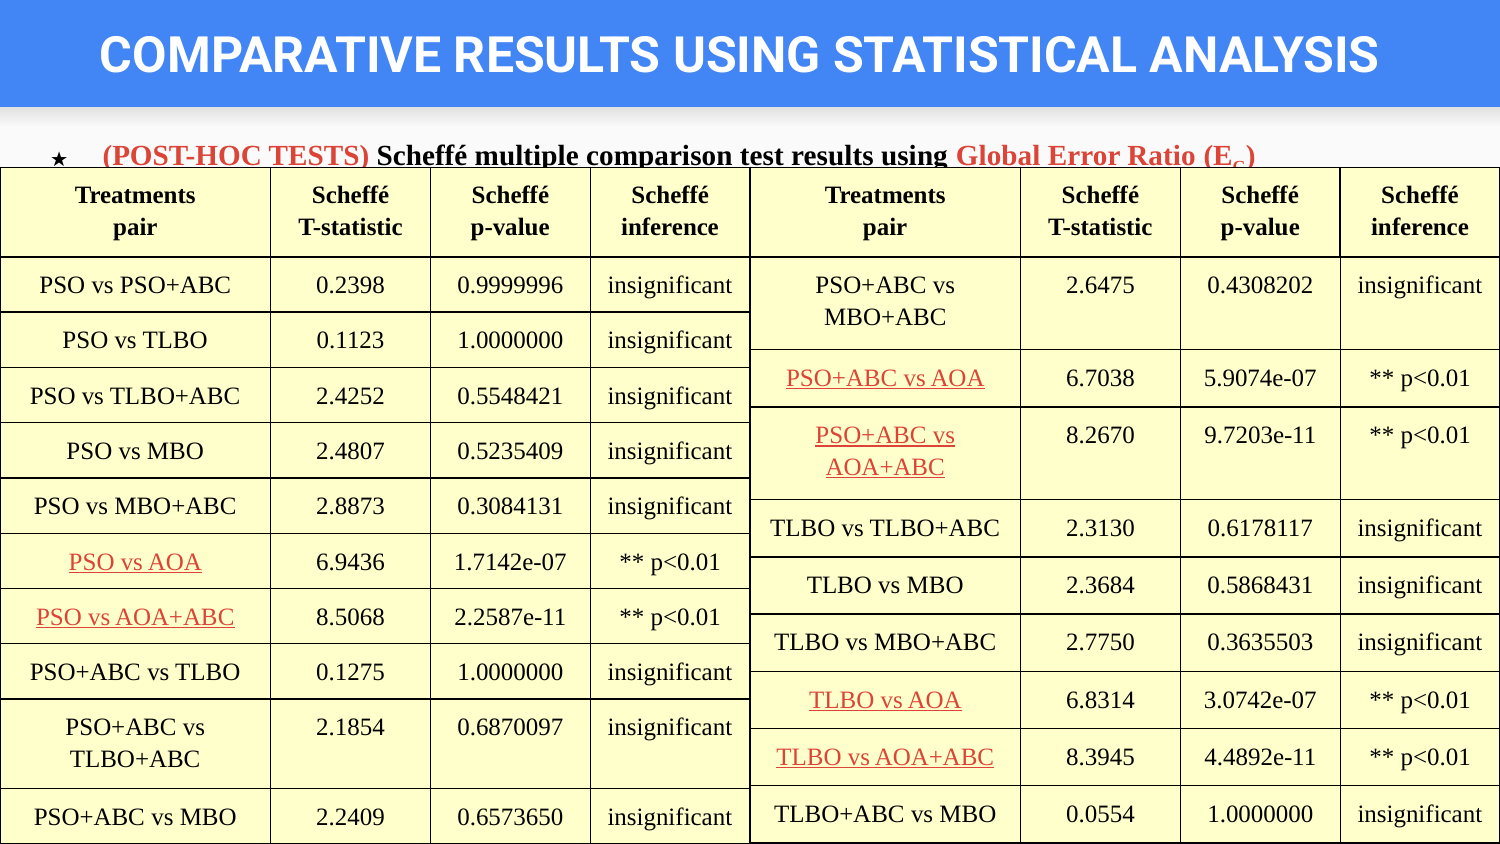

# COMPARATIVE RESULTS USING STATISTICAL ANALYSIS
(POST-HOC TESTS) Scheffé multiple comparison test results using Global Error Ratio (EG)
| Treatments pair | Scheffé T-statistic | Scheffé p-value | Scheffé inference |
| --- | --- | --- | --- |
| PSO vs PSO+ABC | 0.2398 | 0.9999996 | insignificant |
| PSO vs TLBO | 0.1123 | 1.0000000 | insignificant |
| PSO vs TLBO+ABC | 2.4252 | 0.5548421 | insignificant |
| PSO vs MBO | 2.4807 | 0.5235409 | insignificant |
| PSO vs MBO+ABC | 2.8873 | 0.3084131 | insignificant |
| PSO vs AOA | 6.9436 | 1.7142e-07 | \*\* p<0.01 |
| PSO vs AOA+ABC | 8.5068 | 2.2587e-11 | \*\* p<0.01 |
| PSO+ABC vs TLBO | 0.1275 | 1.0000000 | insignificant |
| PSO+ABC vs TLBO+ABC | 2.1854 | 0.6870097 | insignificant |
| PSO+ABC vs MBO | 2.2409 | 0.6573650 | insignificant |
| Treatments pair | Scheffé T-statistic | Scheffé p-value | Scheffé inference |
| --- | --- | --- | --- |
| PSO+ABC vs MBO+ABC | 2.6475 | 0.4308202 | insignificant |
| --- | --- | --- | --- |
| PSO+ABC vs AOA | 6.7038 | 5.9074e-07 | \*\* p<0.01 |
| PSO+ABC vs AOA+ABC | 8.2670 | 9.7203e-11 | \*\* p<0.01 |
| TLBO vs TLBO+ABC | 2.3130 | 0.6178117 | insignificant |
| TLBO vs MBO | 2.3684 | 0.5868431 | insignificant |
| TLBO vs MBO+ABC | 2.7750 | 0.3635503 | insignificant |
| TLBO vs AOA | 6.8314 | 3.0742e-07 | \*\* p<0.01 |
| TLBO vs AOA+ABC | 8.3945 | 4.4892e-11 | \*\* p<0.01 |
| TLBO+ABC vs MBO | 0.0554 | 1.0000000 | insignificant |